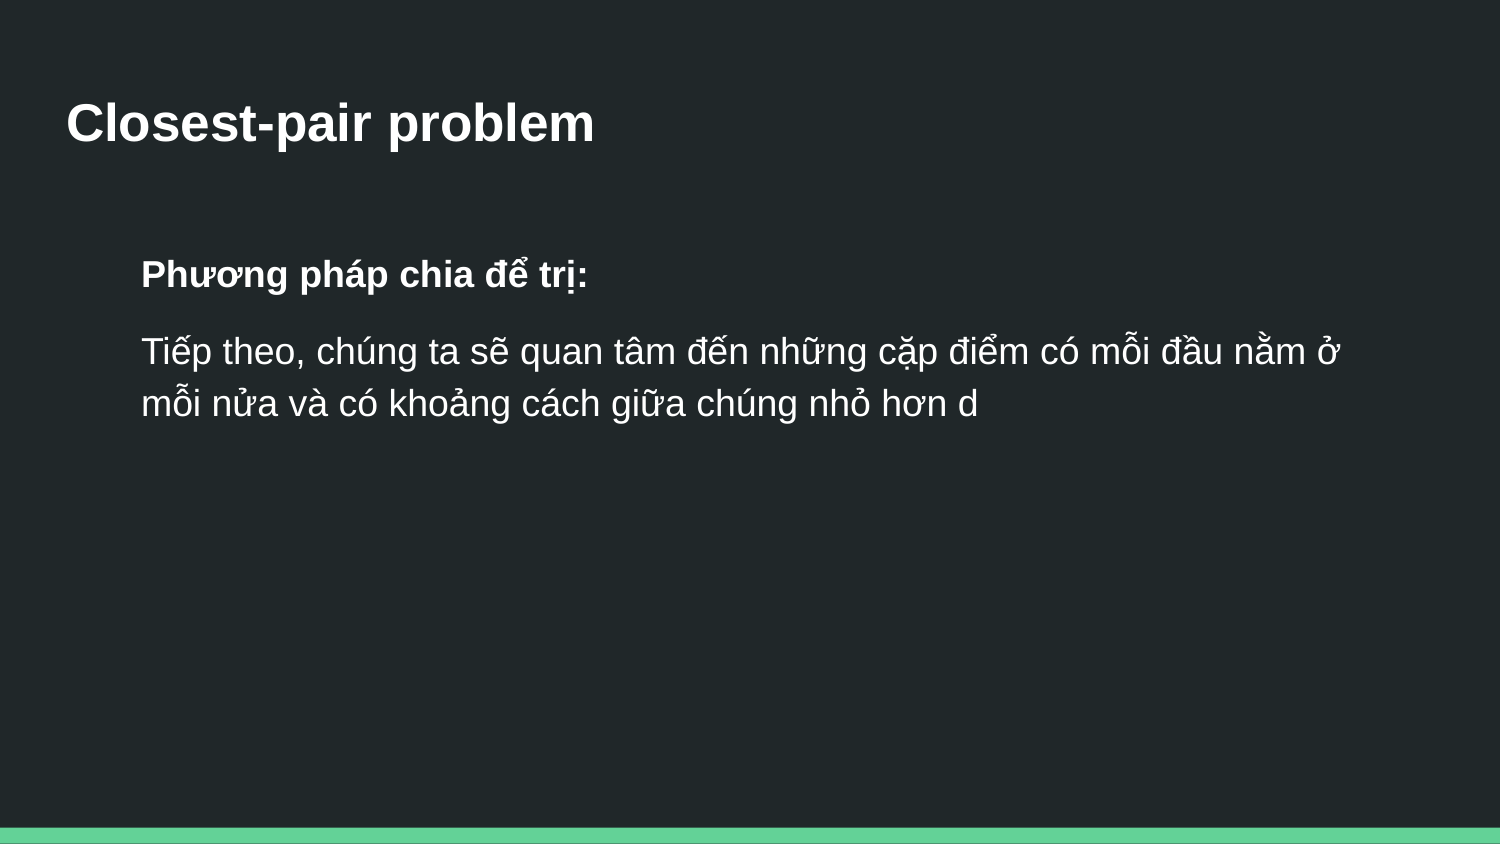

# Closest-pair problem
Phương pháp chia để trị:
Tiếp theo, chúng ta sẽ quan tâm đến những cặp điểm có mỗi đầu nằm ở mỗi nửa và có khoảng cách giữa chúng nhỏ hơn d